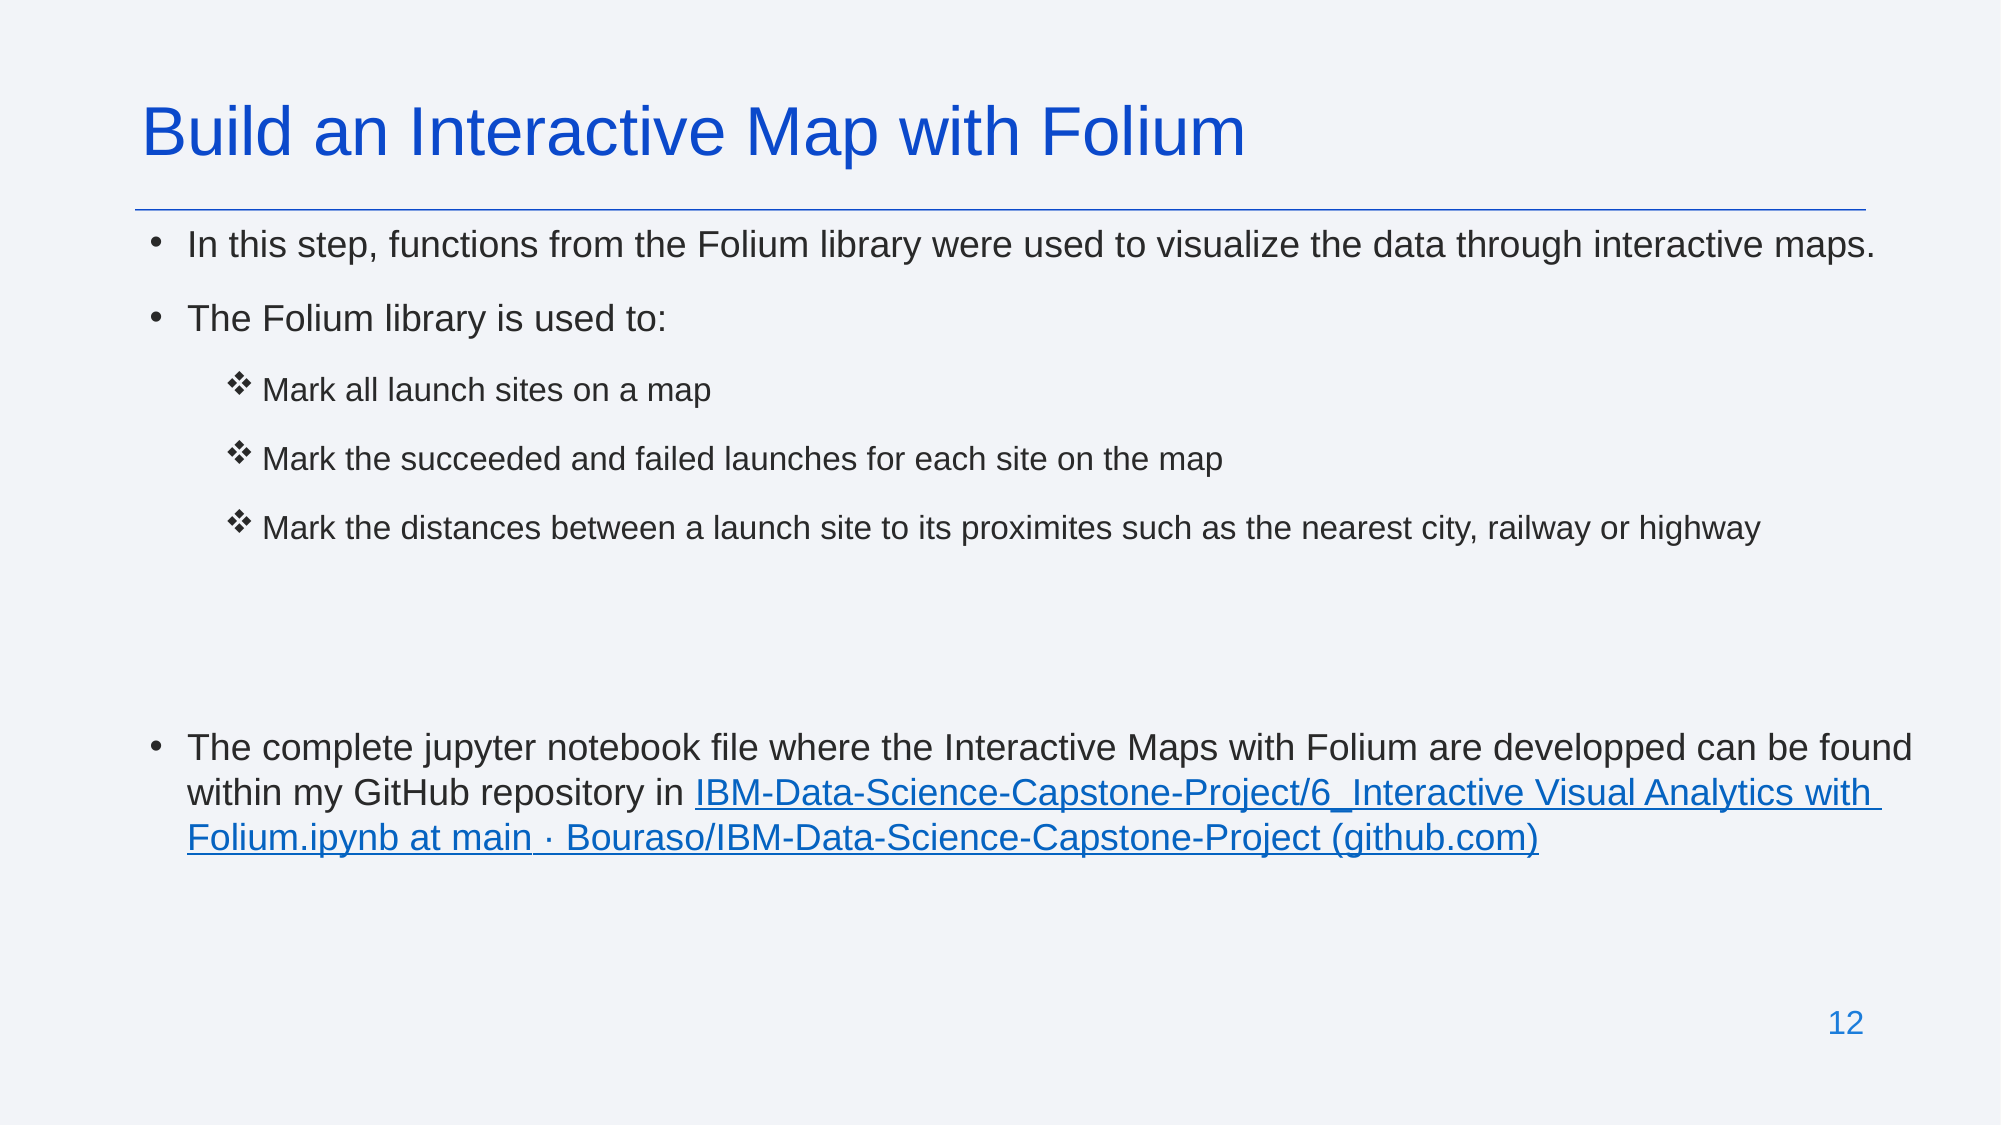

Build an Interactive Map with Folium
In this step, functions from the Folium library were used to visualize the data through interactive maps.
The Folium library is used to:
Mark all launch sites on a map
Mark the succeeded and failed launches for each site on the map
Mark the distances between a launch site to its proximites such as the nearest city, railway or highway

The complete jupyter notebook file where the Interactive Maps with Folium are developped can be found within my GitHub repository in IBM-Data-Science-Capstone-Project/6_Interactive Visual Analytics with Folium.ipynb at main · Bouraso/IBM-Data-Science-Capstone-Project (github.com)

12